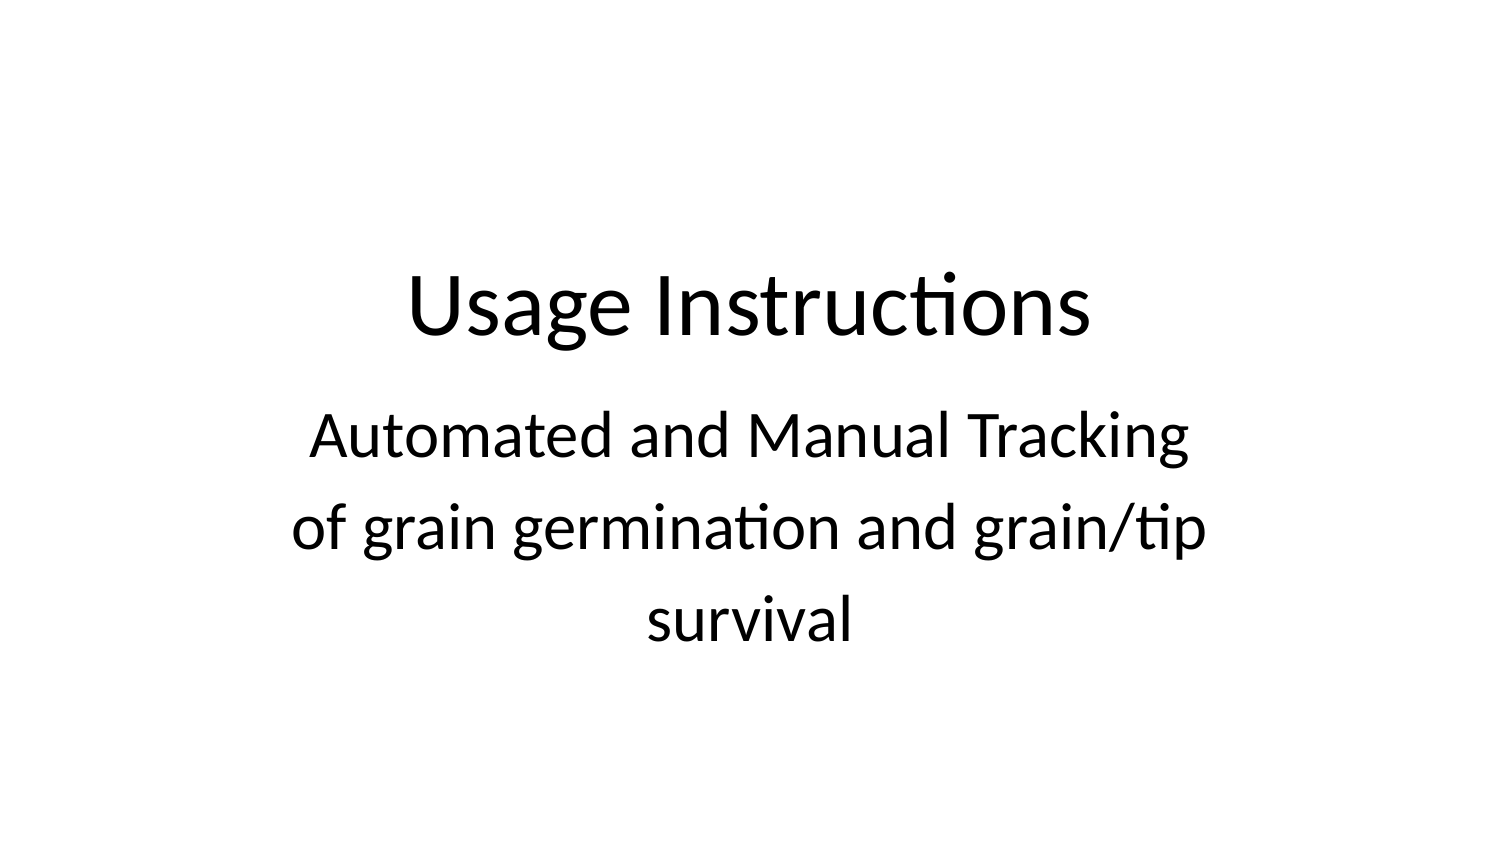

Usage Instructions
Automated and Manual Tracking of grain germination and grain/tip survival